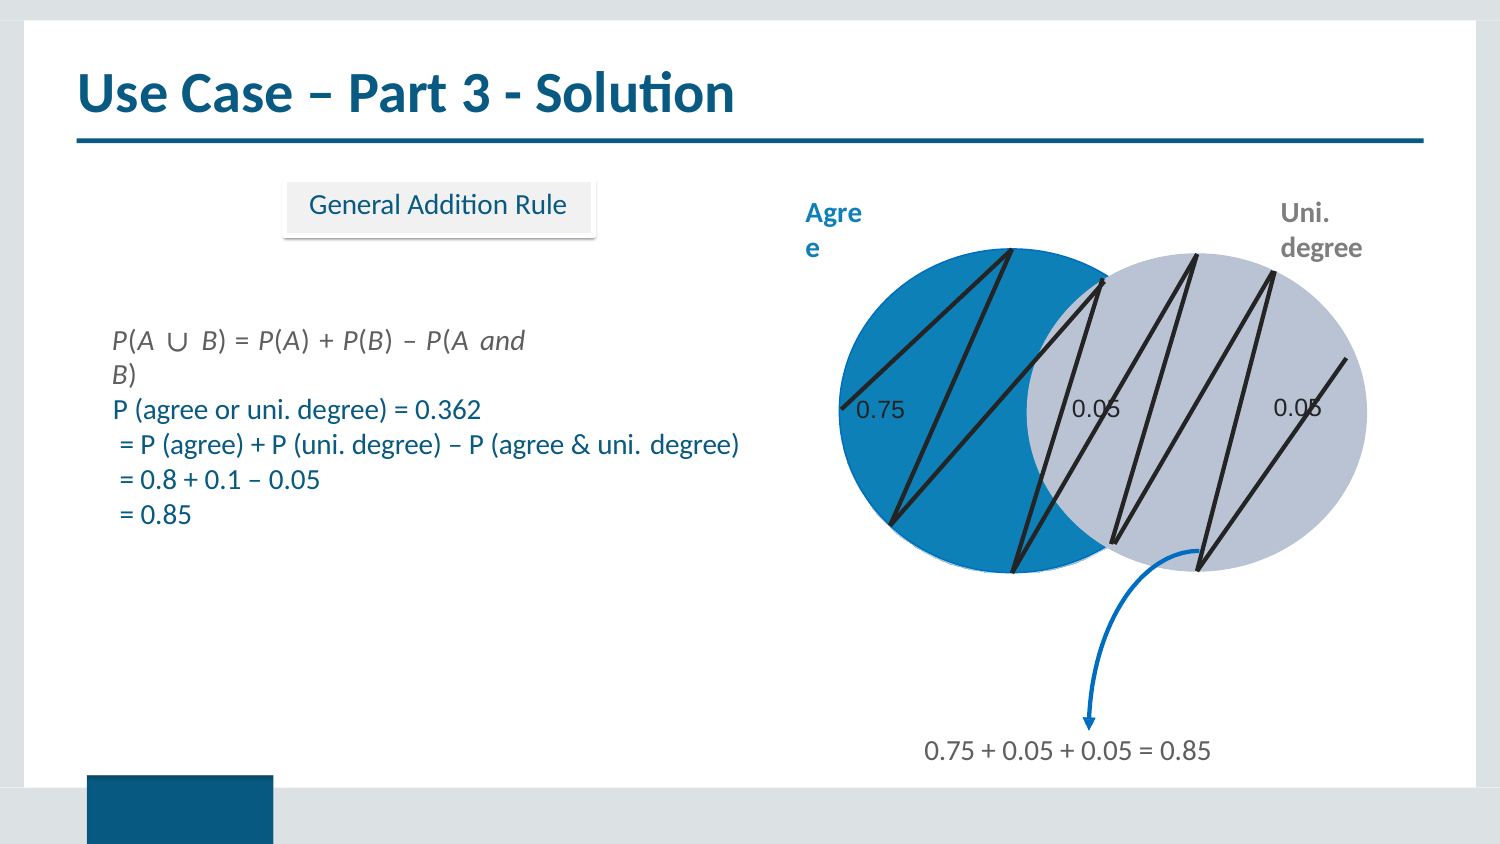

# Use Case – Part 3 - Solution

General Addition Rule
Agree
Uni. degree

P(A ∪ B) = P(A) + P(B) – P(A and B)

P (agree or uni. degree) = 0.362
= P (agree) + P (uni. degree) – P (agree & uni. degree)
= 0.8 + 0.1 – 0.05
= 0.85
0.05
0.05
0.75

0.75 + 0.05 + 0.05 = 0.85